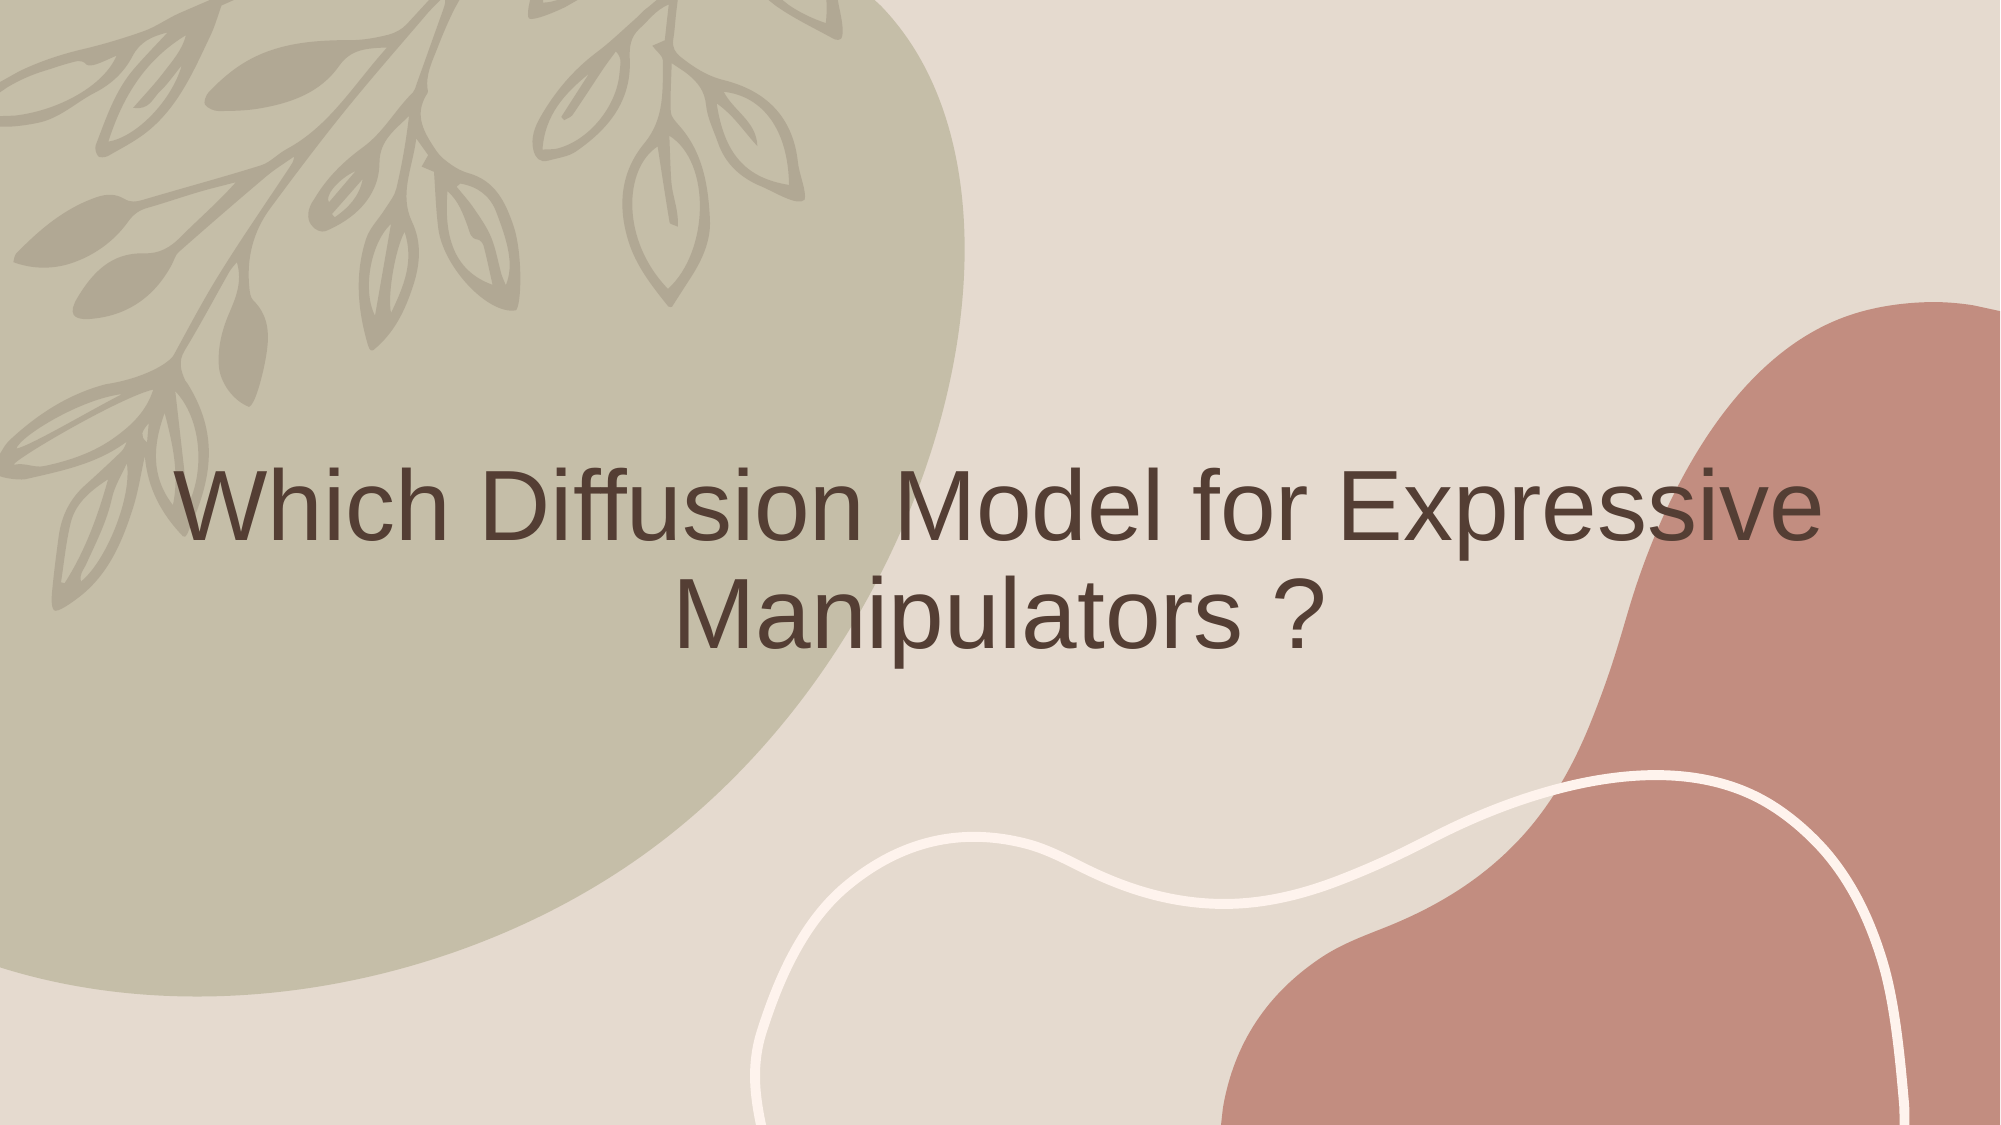

# Which Diffusion Model for Expressive Manipulators ?